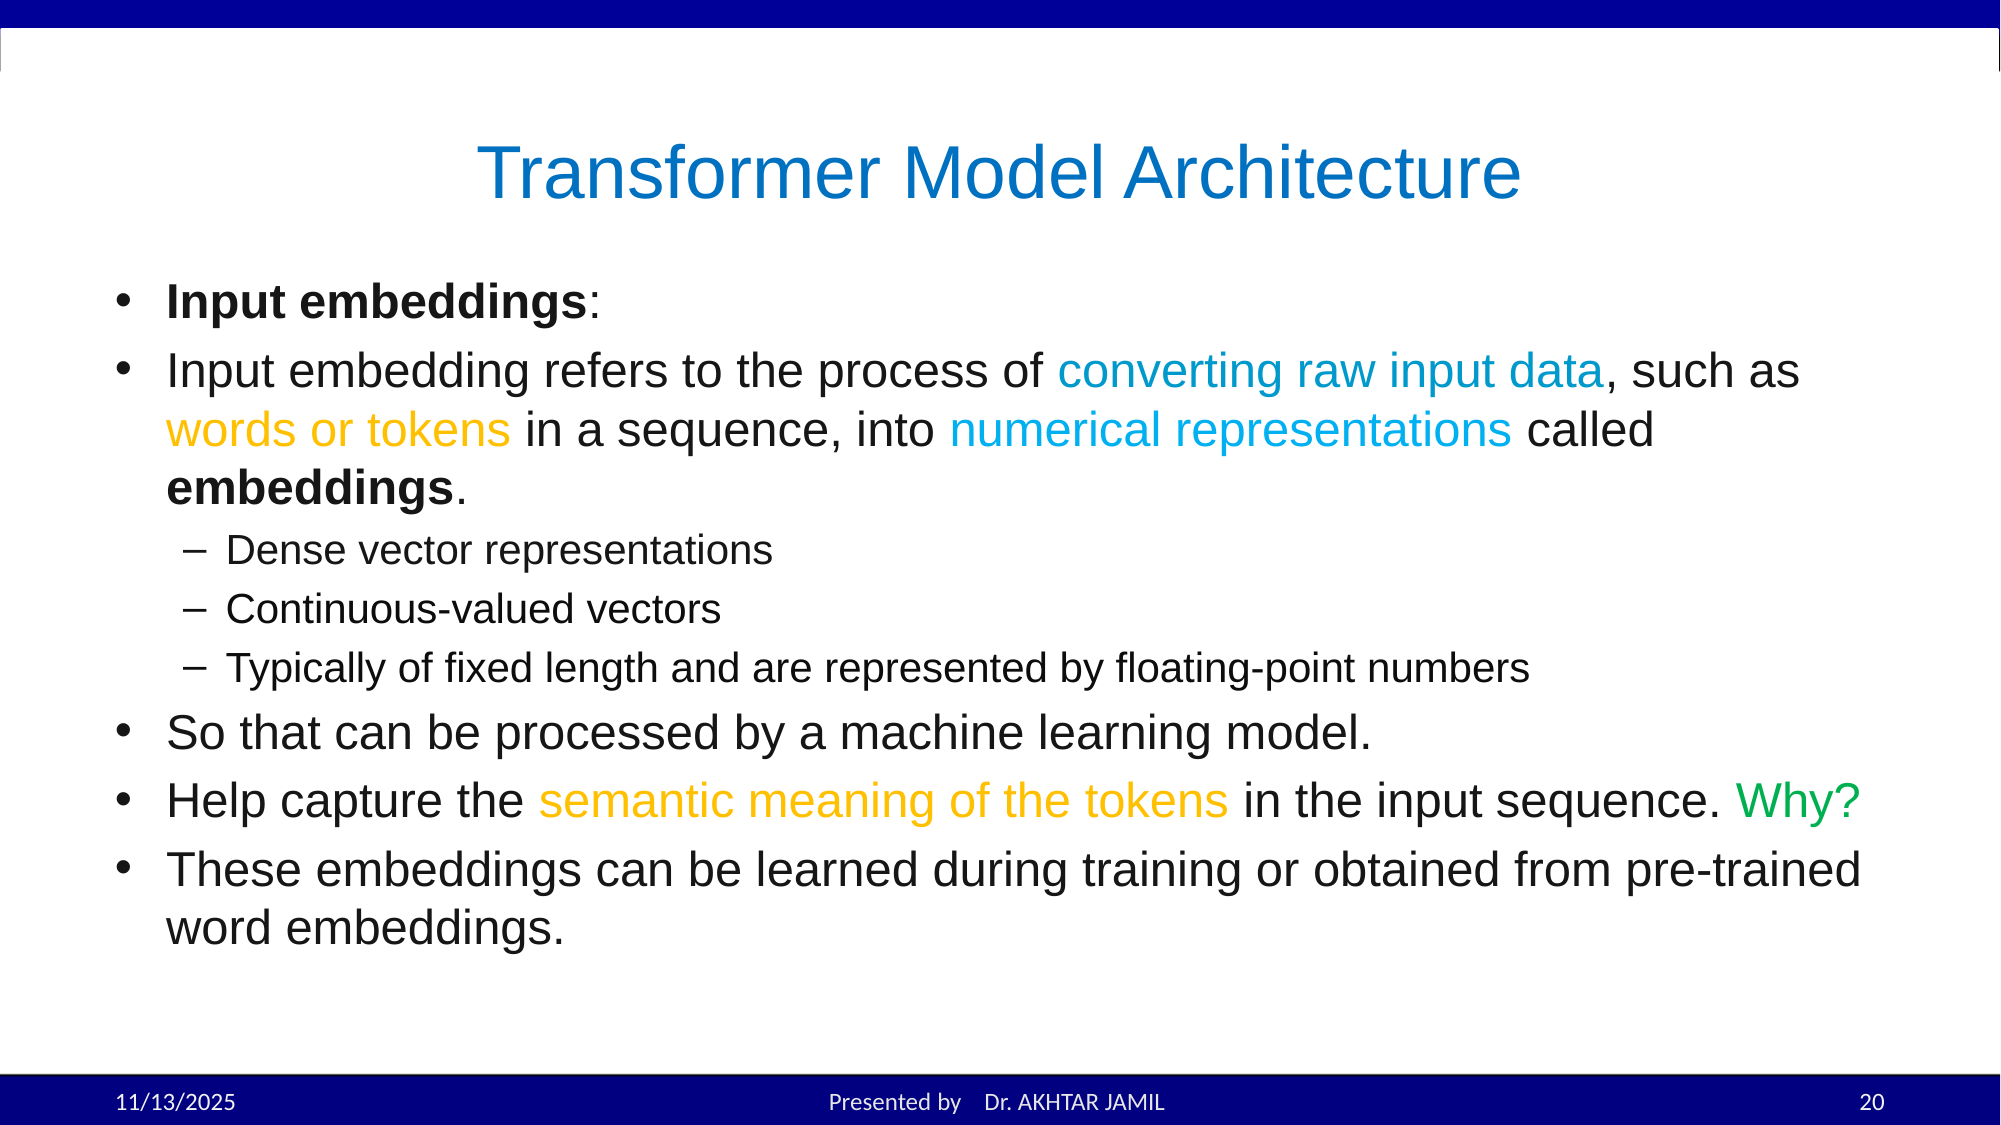

# Transformer Model Architecture
Input embeddings:
Input embedding refers to the process of converting raw input data, such as words or tokens in a sequence, into numerical representations called embeddings.
Dense vector representations
Continuous-valued vectors
Typically of fixed length and are represented by floating-point numbers
So that can be processed by a machine learning model.
Help capture the semantic meaning of the tokens in the input sequence. Why?
These embeddings can be learned during training or obtained from pre-trained word embeddings.

11/13/2025
Presented by    Dr. AKHTAR JAMIL
20